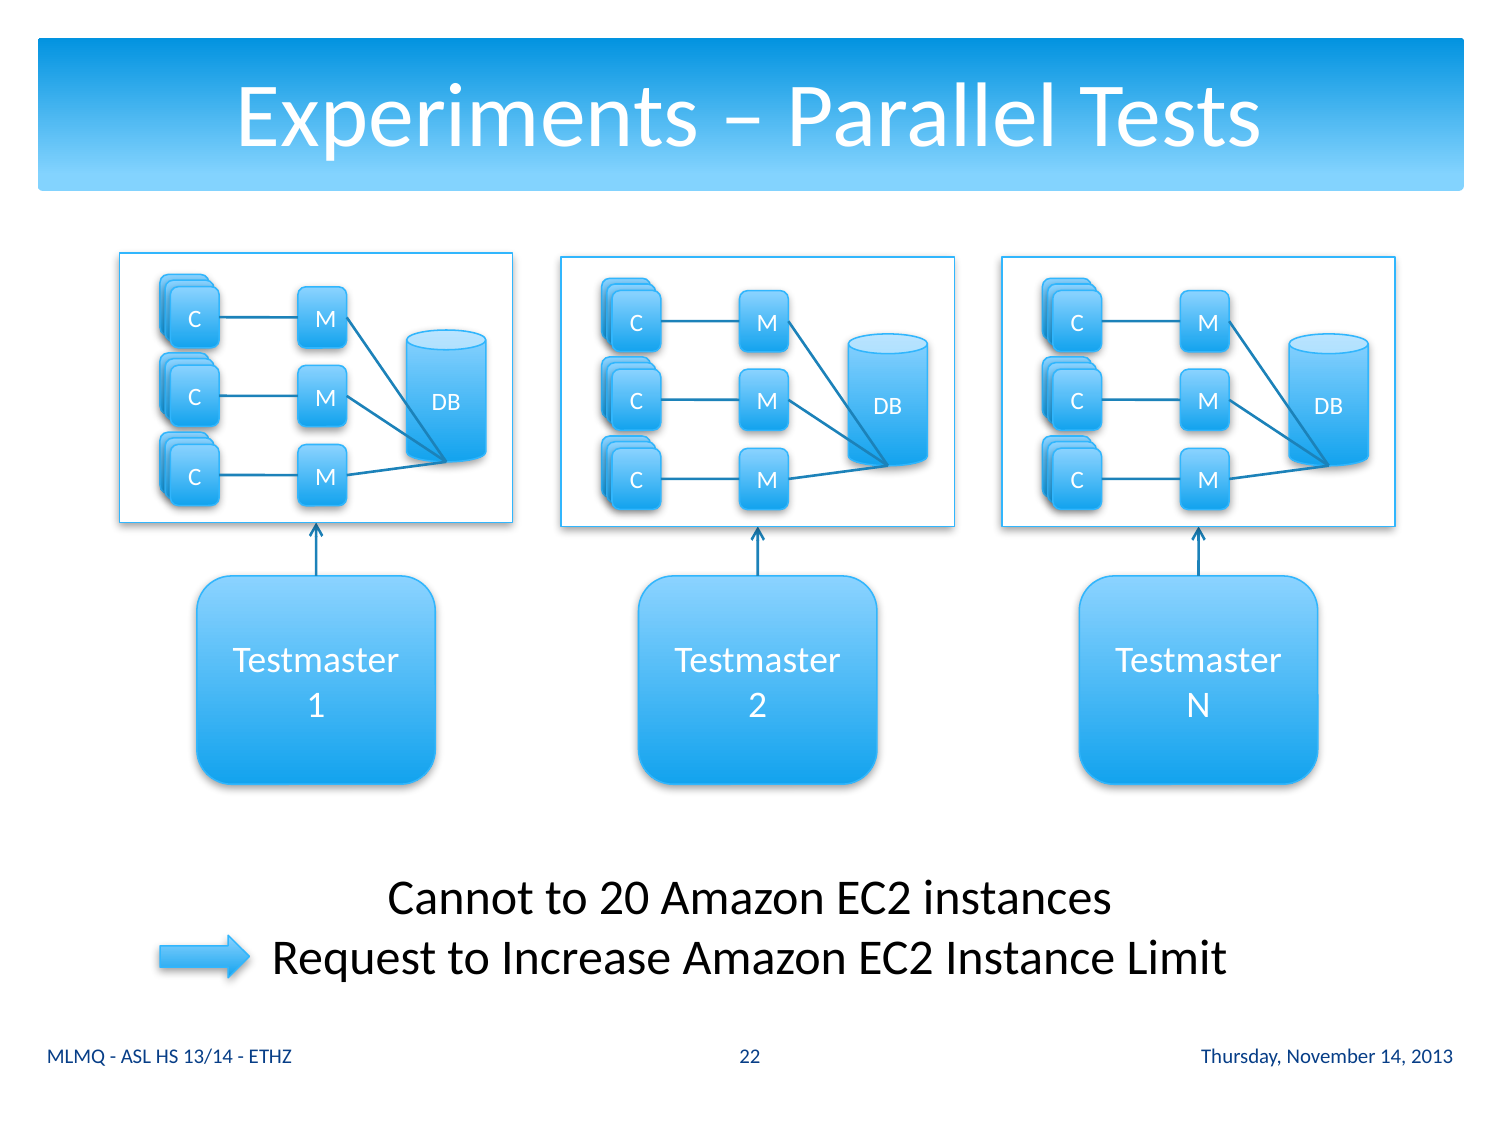

# Experiments – Parallel Tests

C
C
C
M
DB
C
C
C
M
C
C
C
M

C
C
C
M
DB
C
C
C
M
C
C
C
M

C
C
C
M
DB
C
C
C
M
C
C
C
M
Testmaster 1
Testmaster 2
Testmaster N
Cannot to 20 Amazon EC2 instances
Request to Increase Amazon EC2 Instance Limit

22
MLMQ - ASL HS 13/14 - ETHZ
Thursday, November 14, 2013